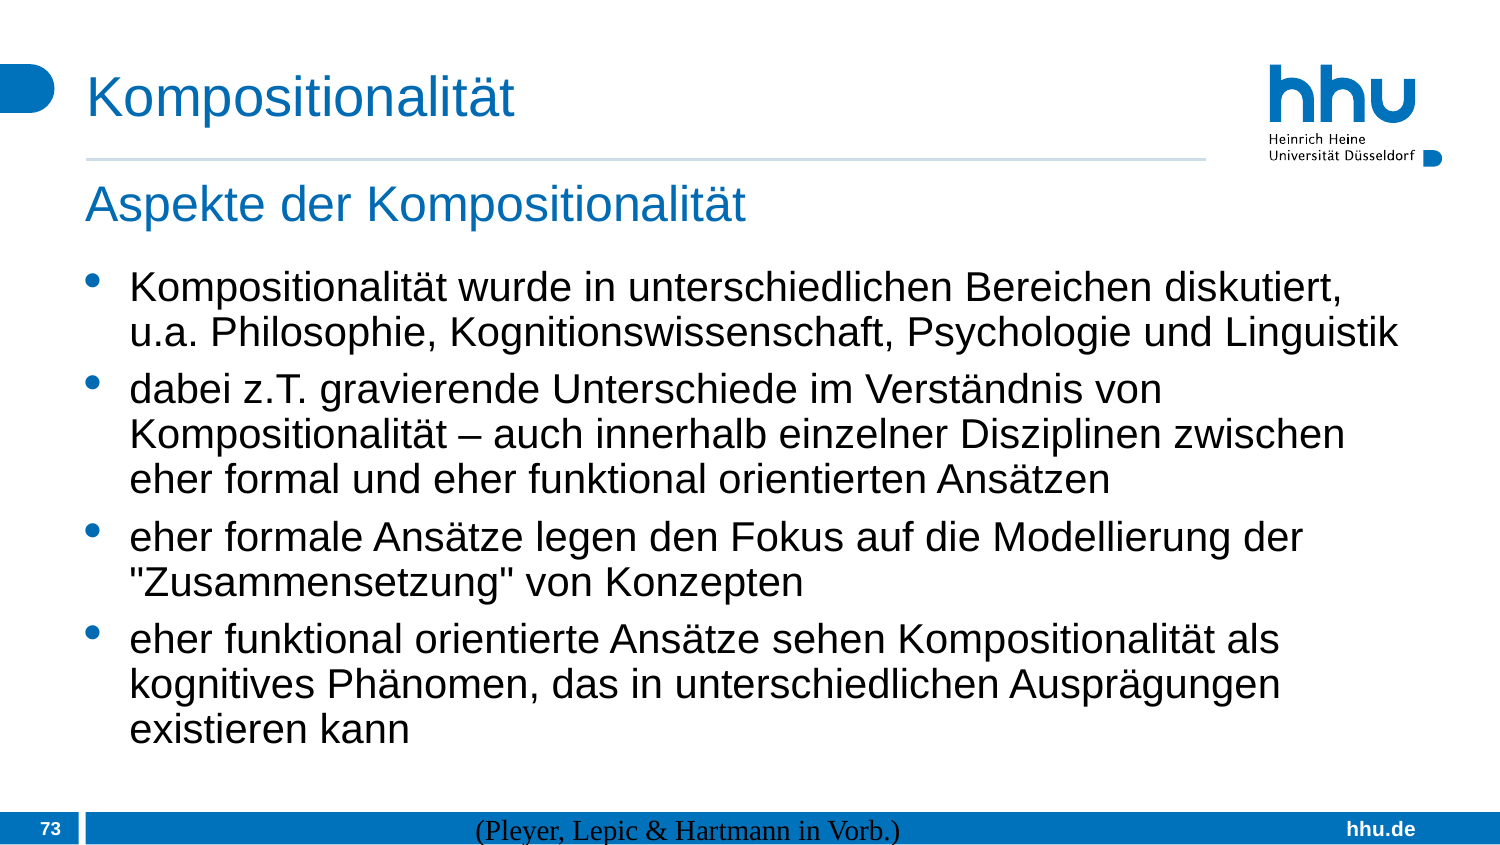

# Kompositionalität
Aspekte der Kompositionalität
Kompositionalität wurde in unterschiedlichen Bereichen diskutiert, u.a. Philosophie, Kognitionswissenschaft, Psychologie und Linguistik
dabei z.T. gravierende Unterschiede im Verständnis von Kompositionalität – auch innerhalb einzelner Disziplinen zwischen eher formal und eher funktional orientierten Ansätzen
eher formale Ansätze legen den Fokus auf die Modellierung der "Zusammensetzung" von Konzepten
eher funktional orientierte Ansätze sehen Kompositionalität als kognitives Phänomen, das in unterschiedlichen Ausprägungen existieren kann

73
(Pleyer, Lepic & Hartmann in Vorb.)